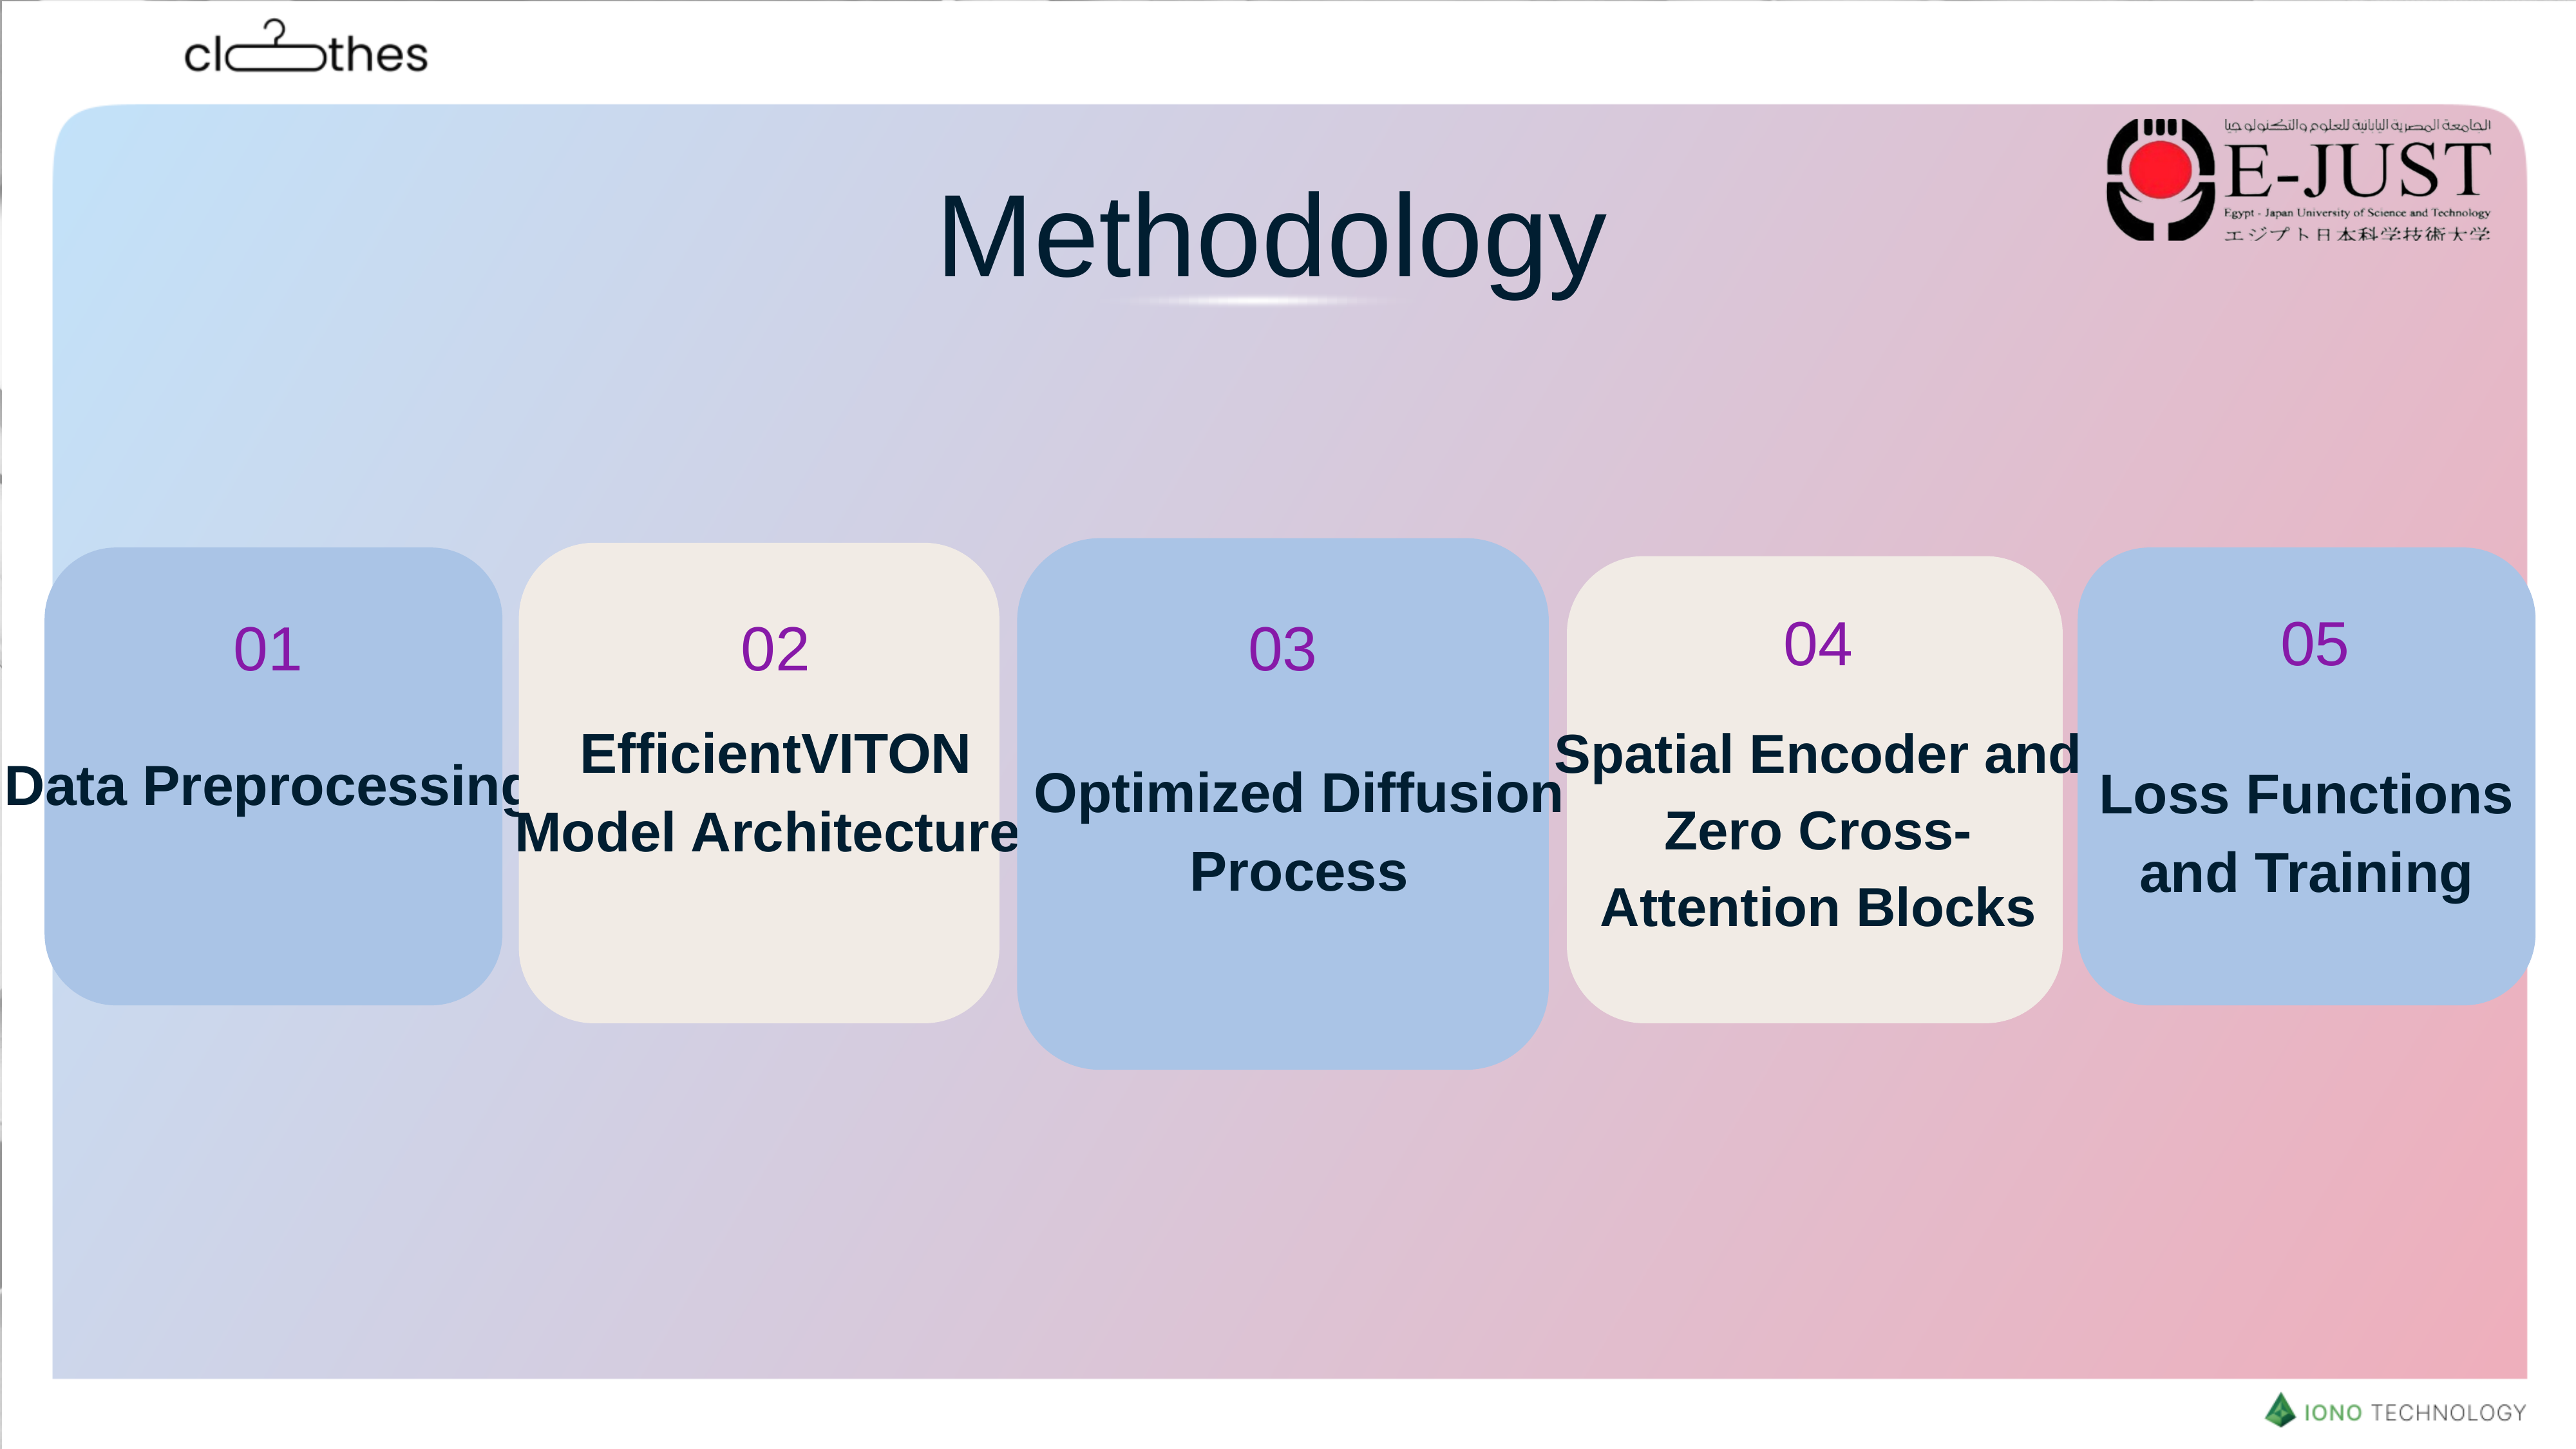

Methodology

04
05
01
02
03
 EfficientVITON Model Architecture
Spatial Encoder and Zero Cross-Attention Blocks
Data Preprocessing
Optimized Diffusion Process
Loss Functions and Training